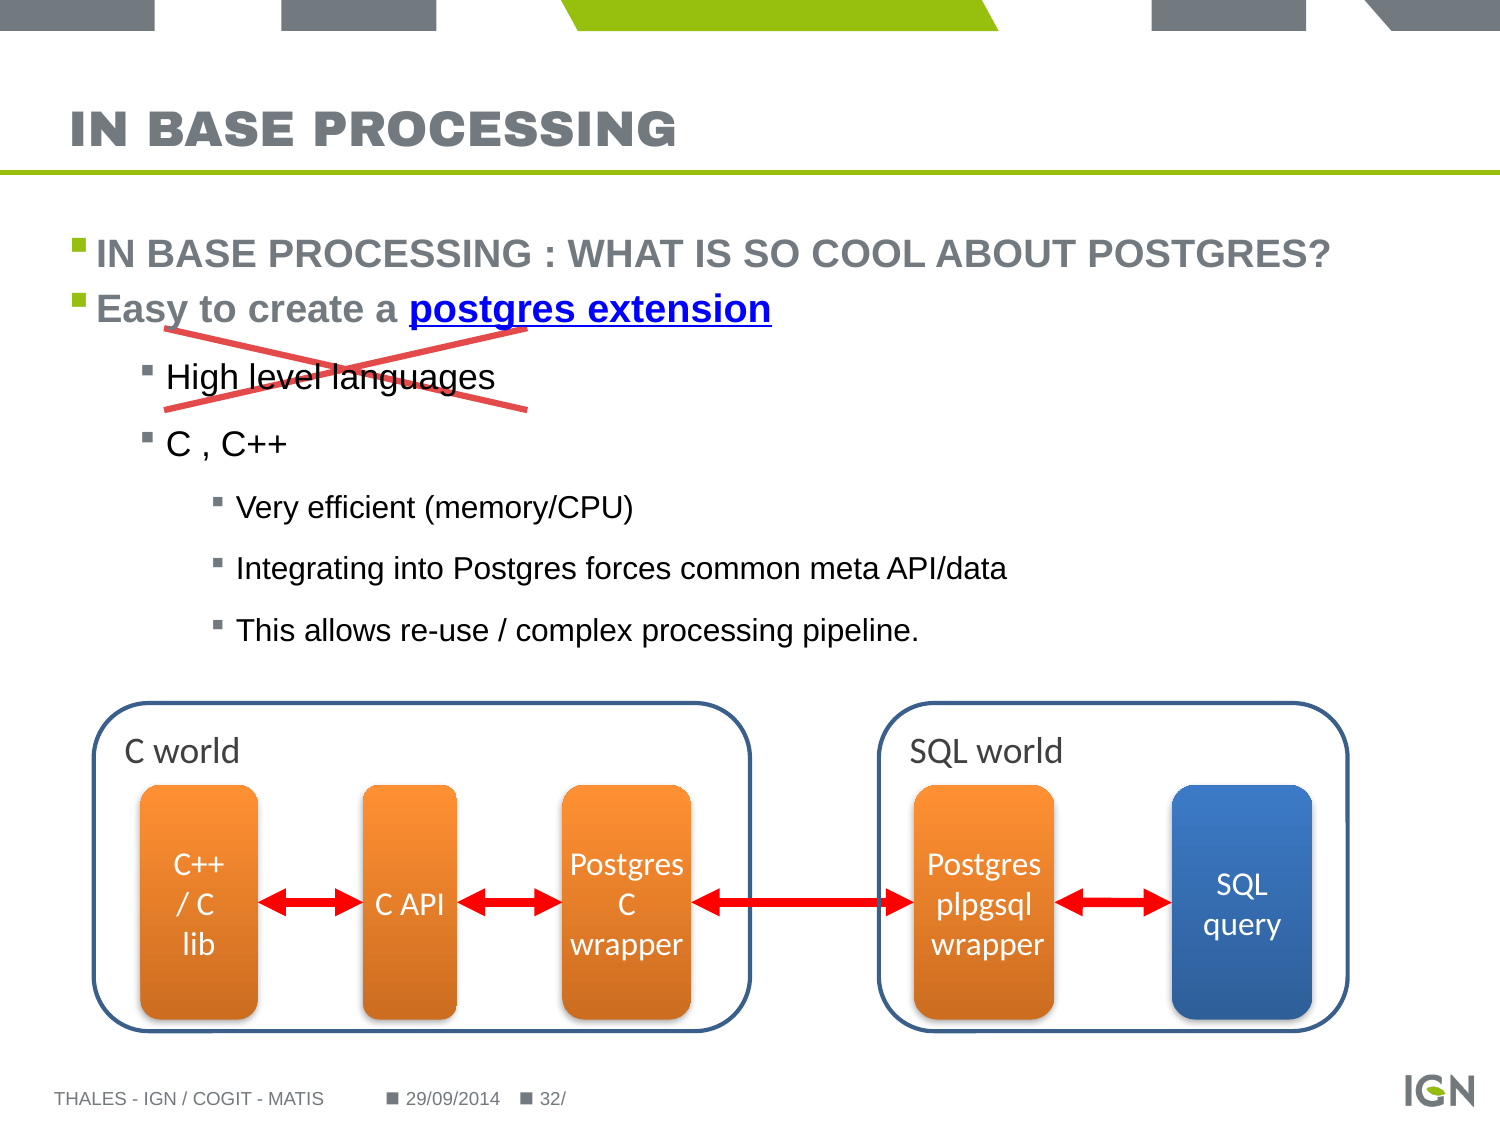

# In base processing
In Base processing : what is so cool about postgres?
Easy to create a postgres extension
High level languages
C , C++
Very efficient (memory/CPU)
Integrating into Postgres forces common meta API/data
This allows re-use / complex processing pipeline.
C world
SQL world
C++
/ C
lib
C API
Postgres
C
wrapper
Postgres
plpgsql
 wrapper
SQL query
Thales - IGN / COGIT - MATIS
29/09/2014
32/